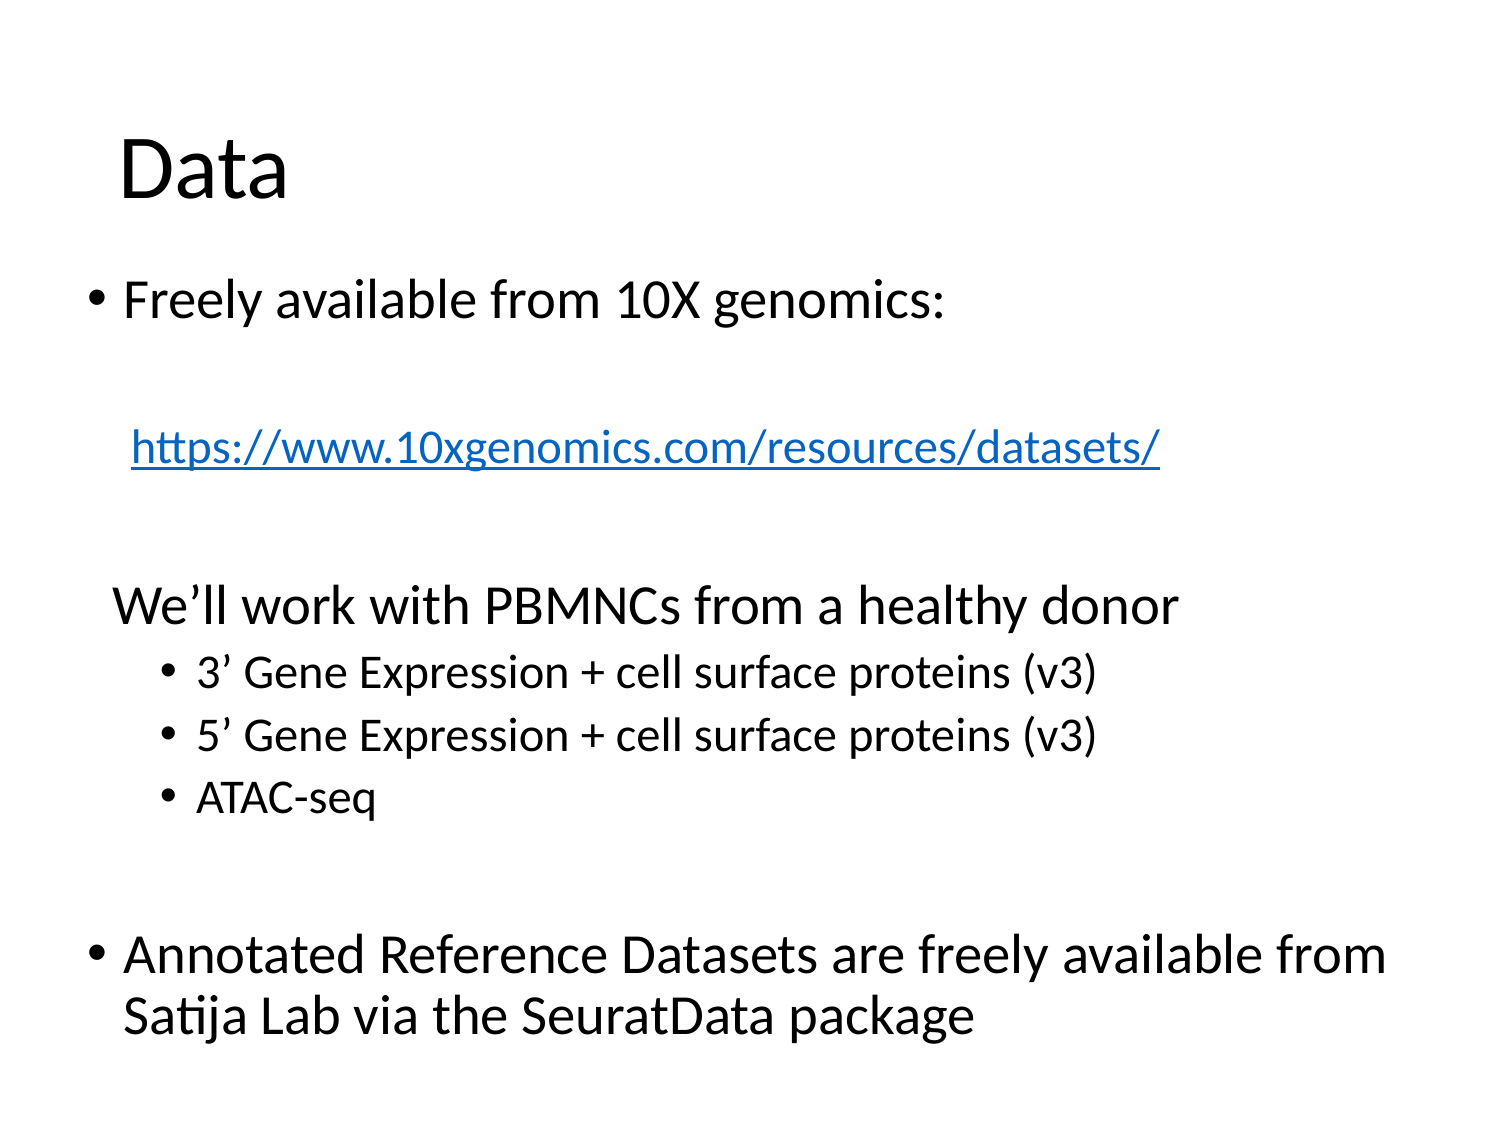

# Data
Freely available from 10X genomics:

https://www.10xgenomics.com/resources/datasets/

  We’ll work with PBMNCs from a healthy donor
3’ Gene Expression + cell surface proteins (v3)
5’ Gene Expression + cell surface proteins (v3)
ATAC-seq

Annotated Reference Datasets are freely available from Satija Lab via the SeuratData package